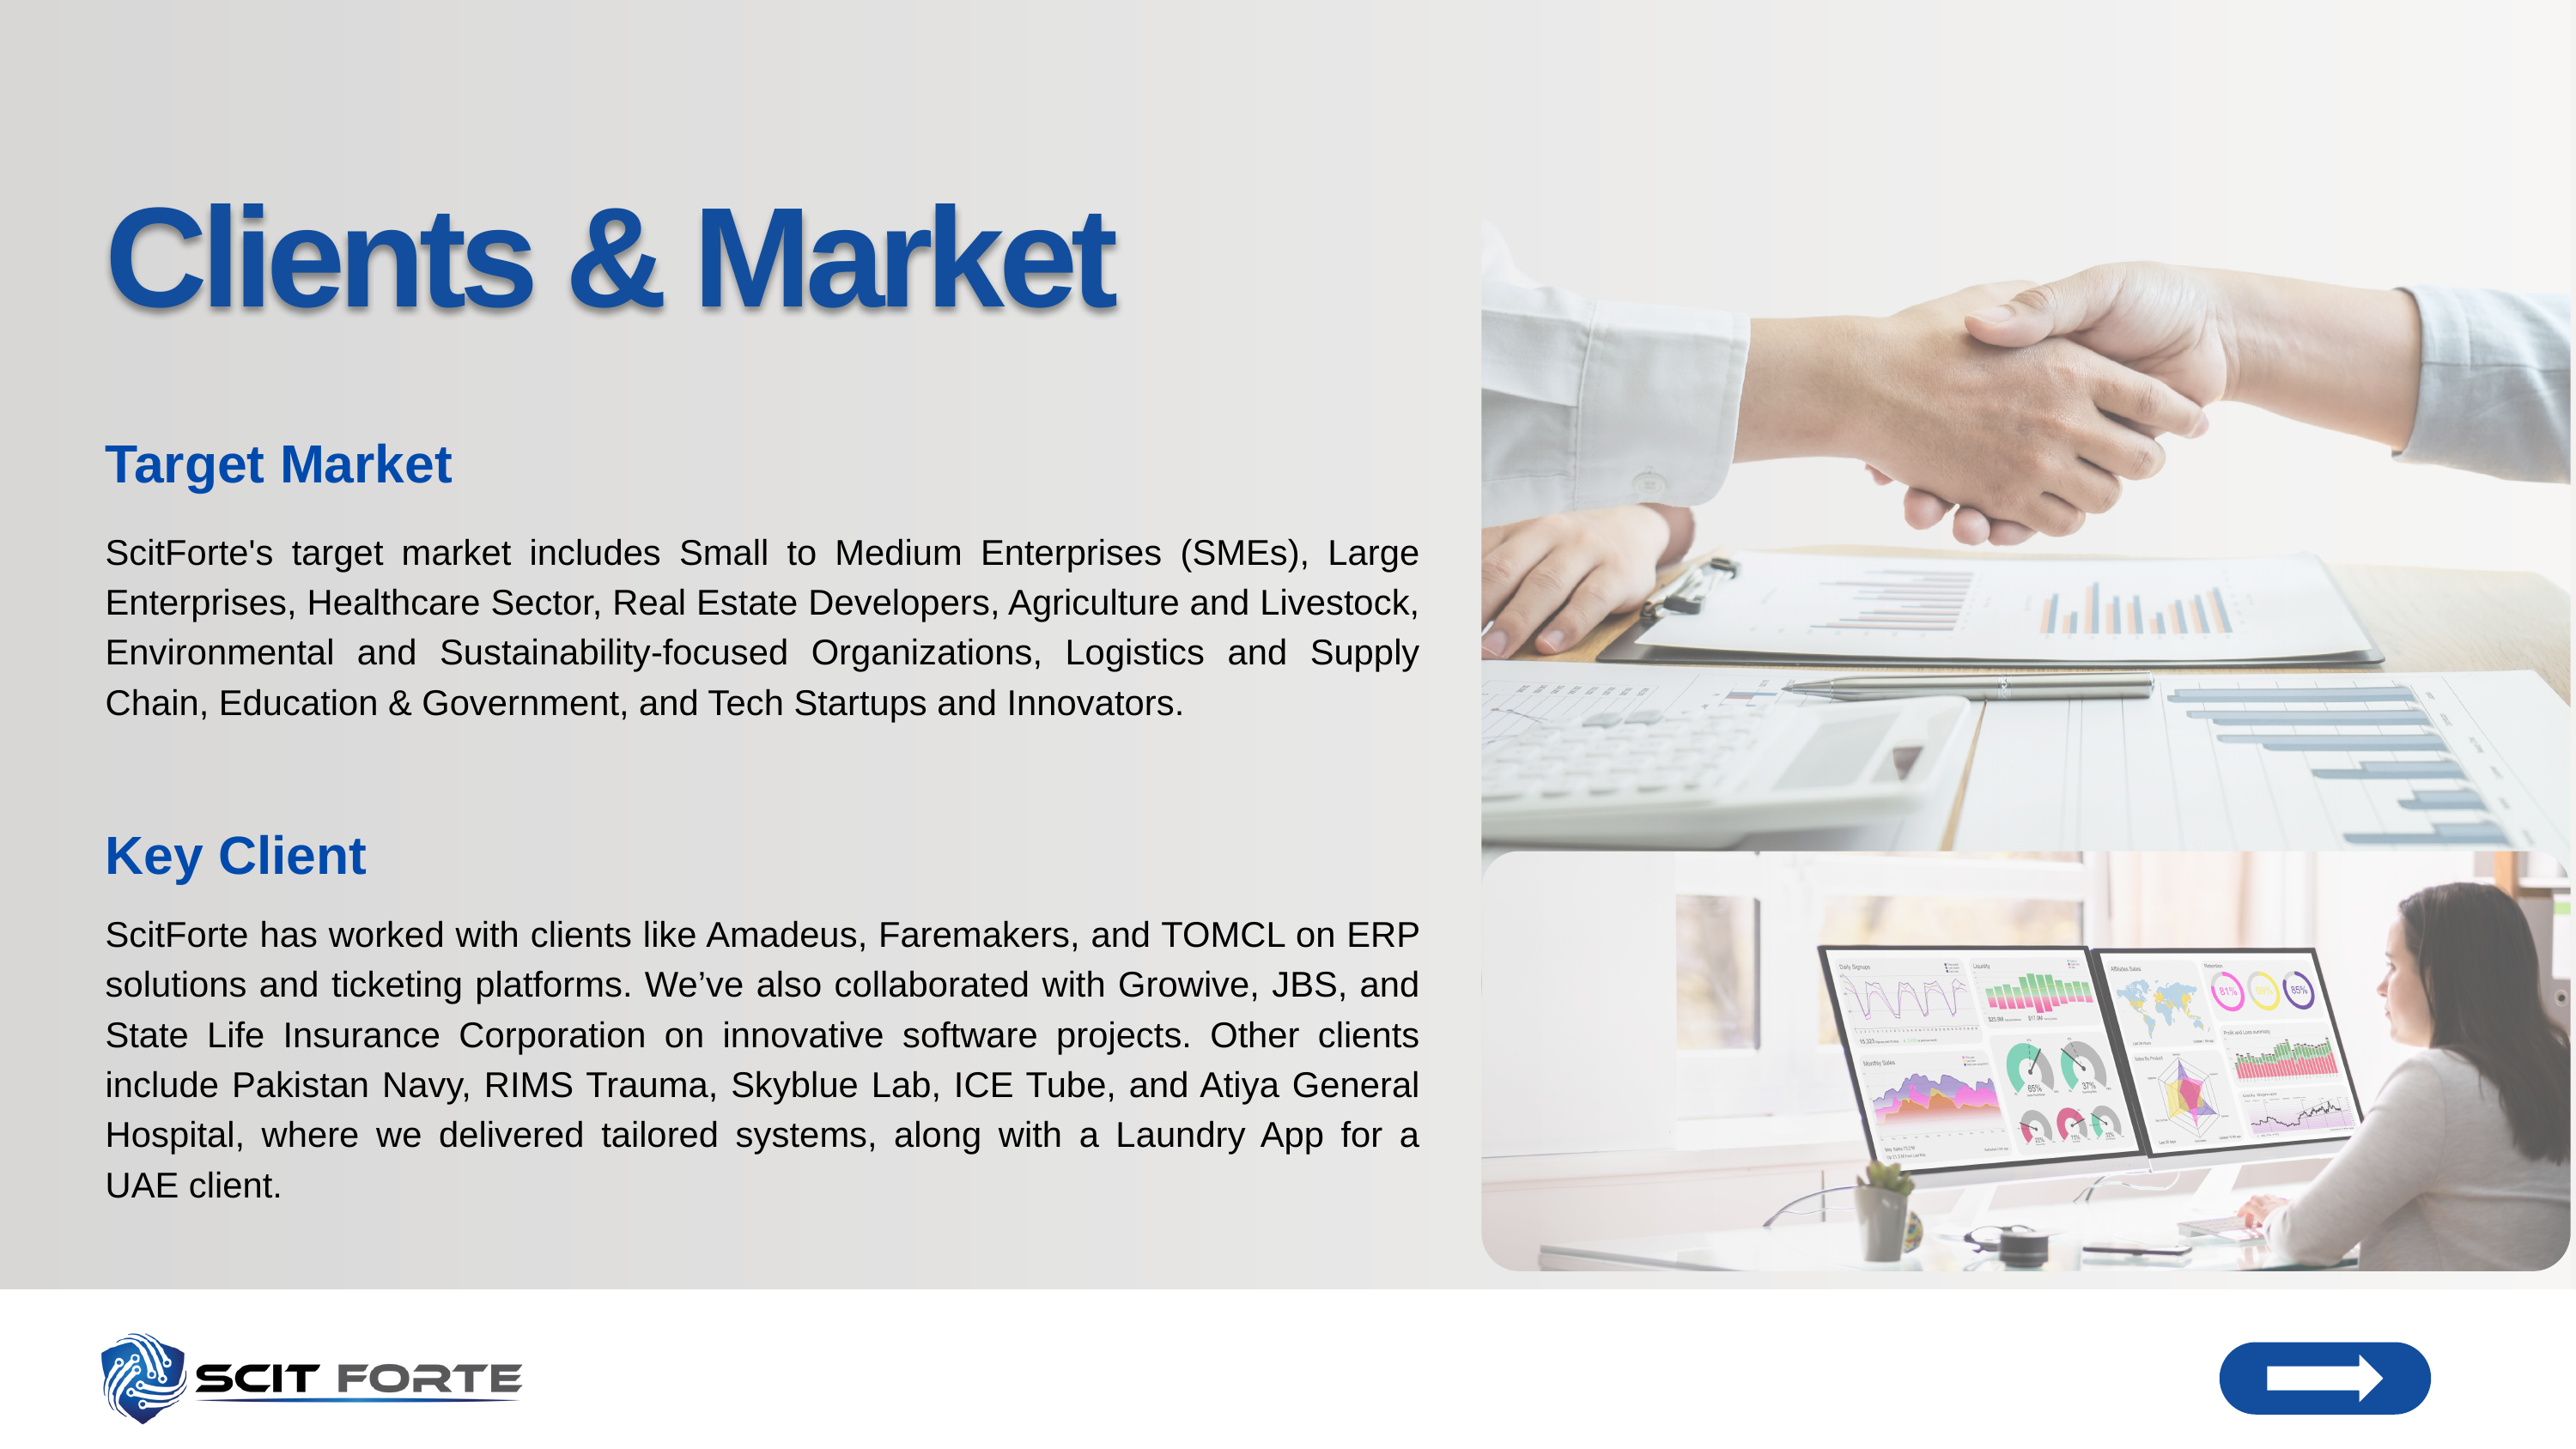

Clients & Market
Target Market
ScitForte's target market includes Small to Medium Enterprises (SMEs), Large Enterprises, Healthcare Sector, Real Estate Developers, Agriculture and Livestock, Environmental and Sustainability-focused Organizations, Logistics and Supply Chain, Education & Government, and Tech Startups and Innovators.
Key Client

ScitForte has worked with clients like Amadeus, Faremakers, and TOMCL on ERP solutions and ticketing platforms. We’ve also collaborated with Growive, JBS, and State Life Insurance Corporation on innovative software projects. Other clients include Pakistan Navy, RIMS Trauma, Skyblue Lab, ICE Tube, and Atiya General Hospital, where we delivered tailored systems, along with a Laundry App for a UAE client.